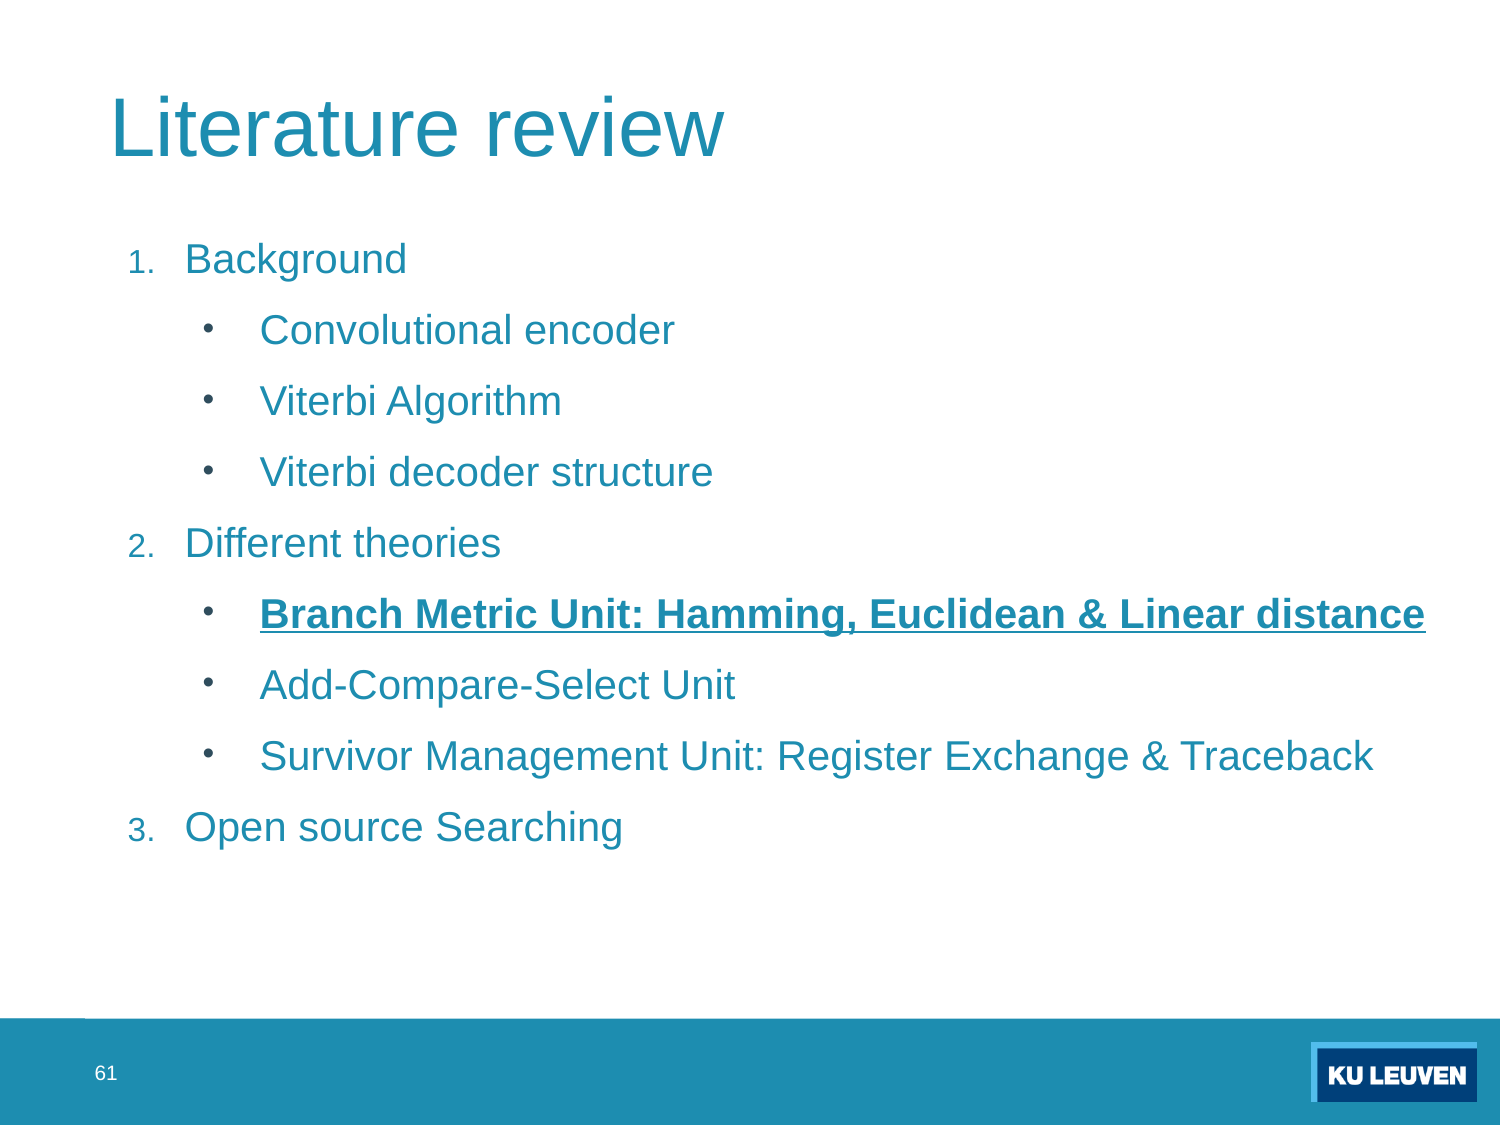

Literature review
Background
Convolutional encoder
Viterbi Algorithm
Viterbi decoder structure
Different theories
Branch Metric Unit: Hamming, Euclidean & Linear distance
Add-Compare-Select Unit
Survivor Management Unit: Register Exchange & Traceback
Open source Searching

61